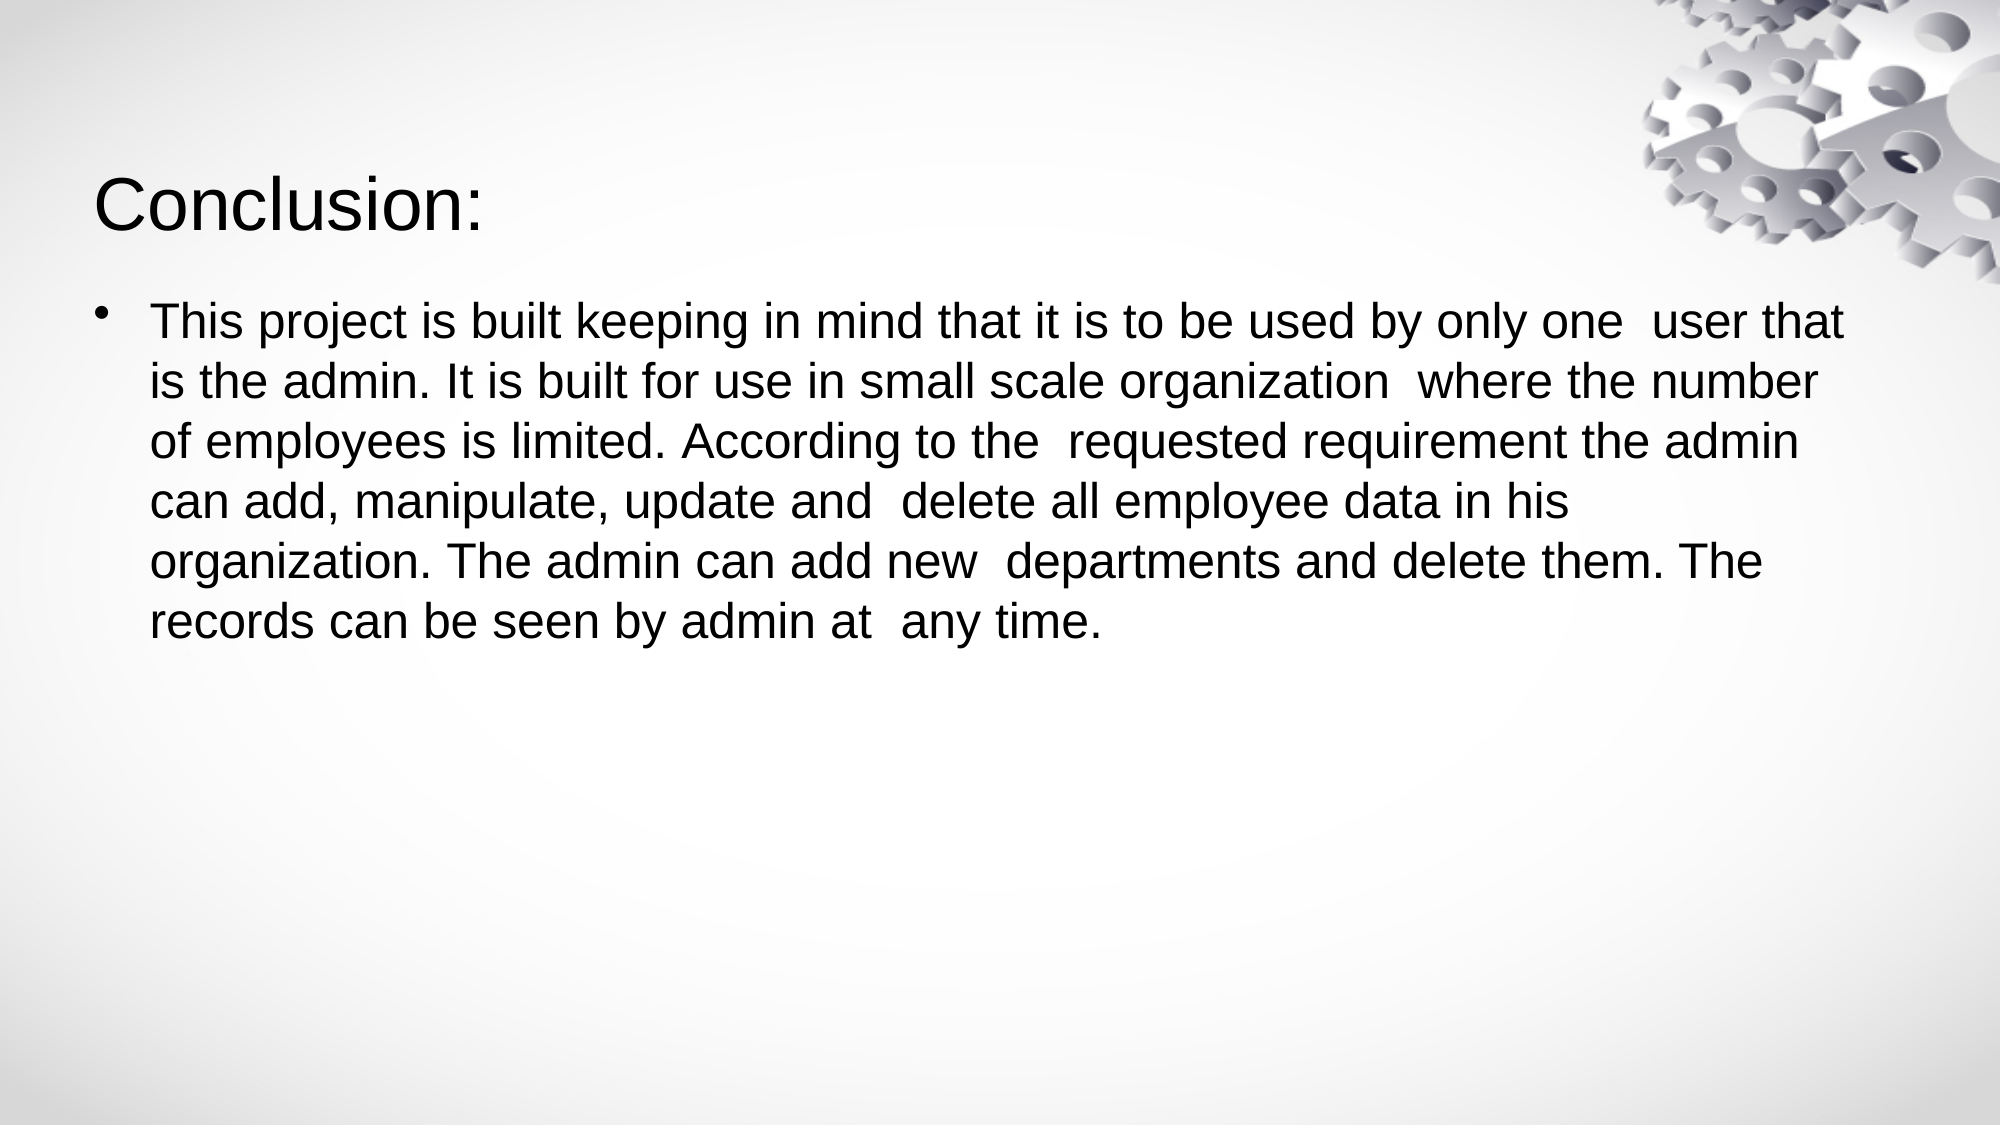

# Conclusion:
This project is built keeping in mind that it is to be used by only one  user that is the admin. It is built for use in small scale organization  where the number of employees is limited. According to the  requested requirement the admin can add, manipulate, update and  delete all employee data in his organization. The admin can add new  departments and delete them. The records can be seen by admin at  any time.